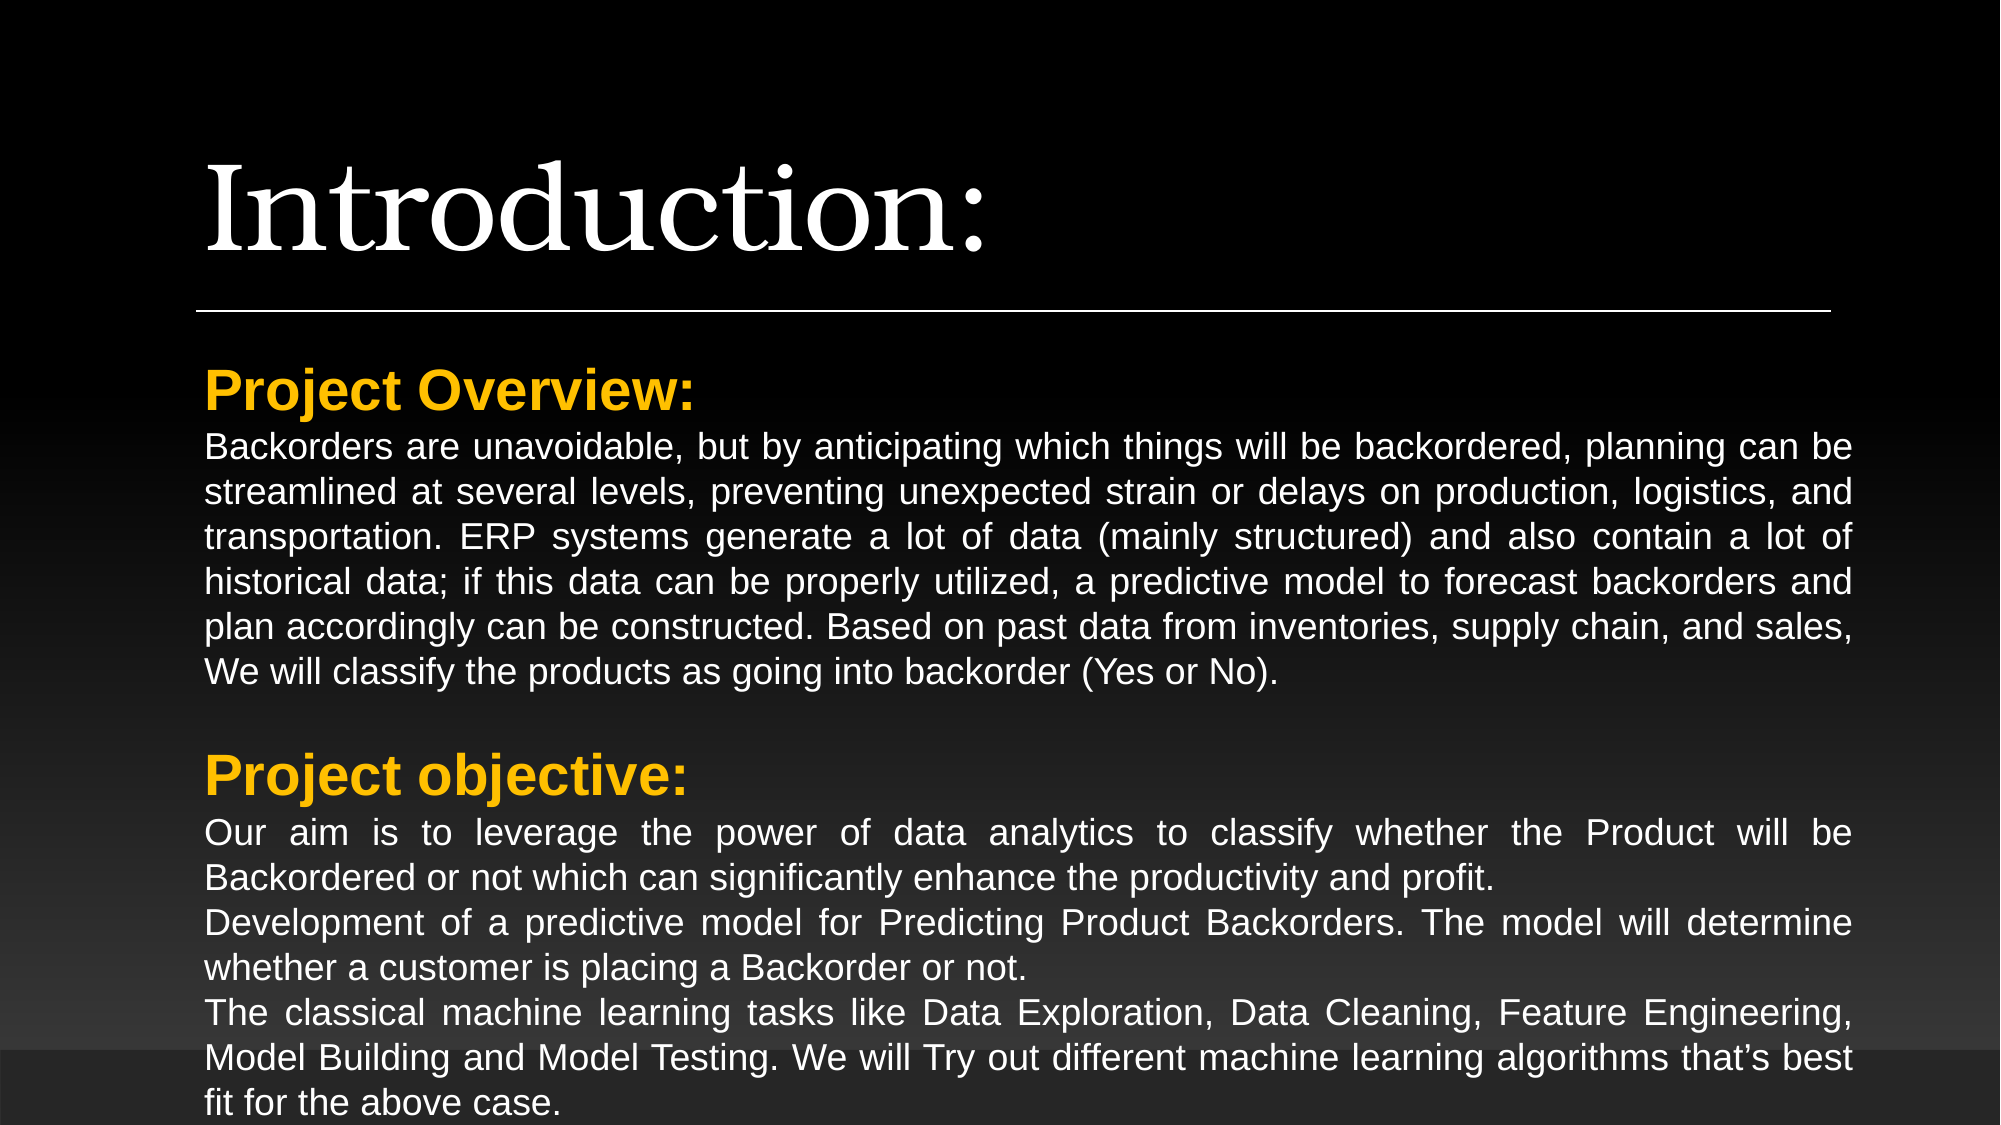

# Introduction:
Project Overview:
Backorders are unavoidable, but by anticipating which things will be backordered, planning can be streamlined at several levels, preventing unexpected strain or delays on production, logistics, and transportation. ERP systems generate a lot of data (mainly structured) and also contain a lot of historical data; if this data can be properly utilized, a predictive model to forecast backorders and plan accordingly can be constructed. Based on past data from inventories, supply chain, and sales, We will classify the products as going into backorder (Yes or No).

Project objective:
Our aim is to leverage the power of data analytics to classify whether the Product will be Backordered or not which can significantly enhance the productivity and profit.
Development of a predictive model for Predicting Product Backorders. The model will determine whether a customer is placing a Backorder or not.
The classical machine learning tasks like Data Exploration, Data Cleaning, Feature Engineering, Model Building and Model Testing. We will Try out different machine learning algorithms that’s best fit for the above case.